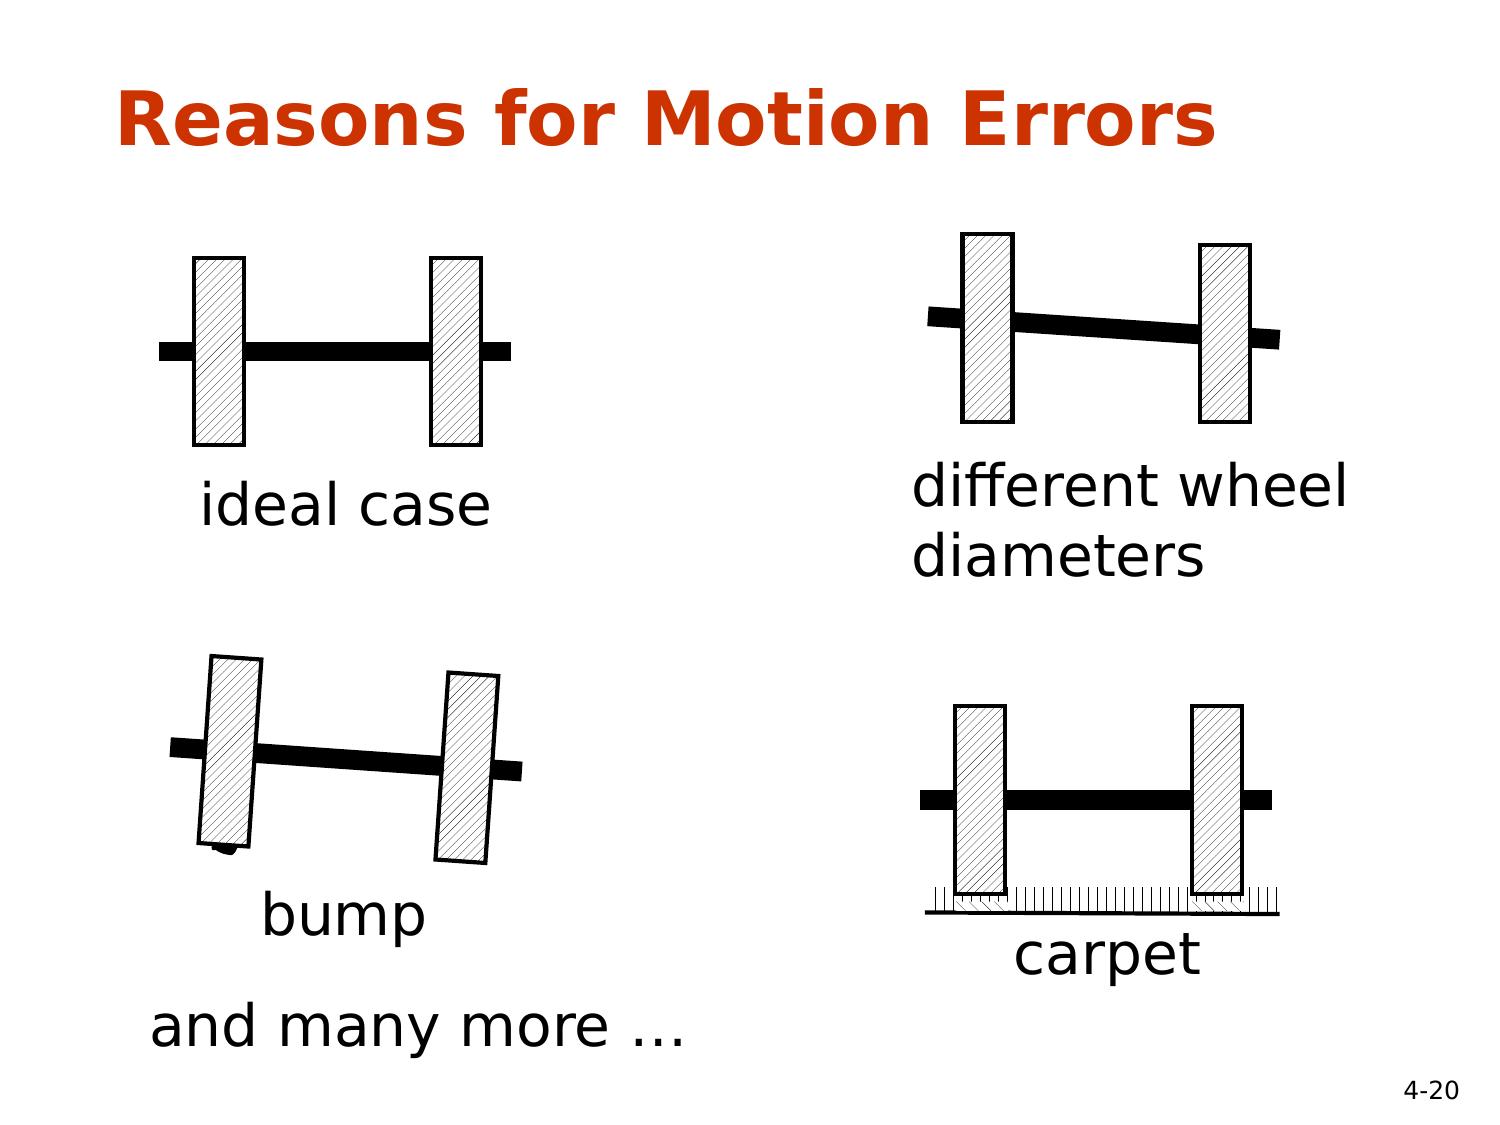

# Reasons for Motion Errors

different wheel
diameters

ideal case

bump

carpet

and many more …